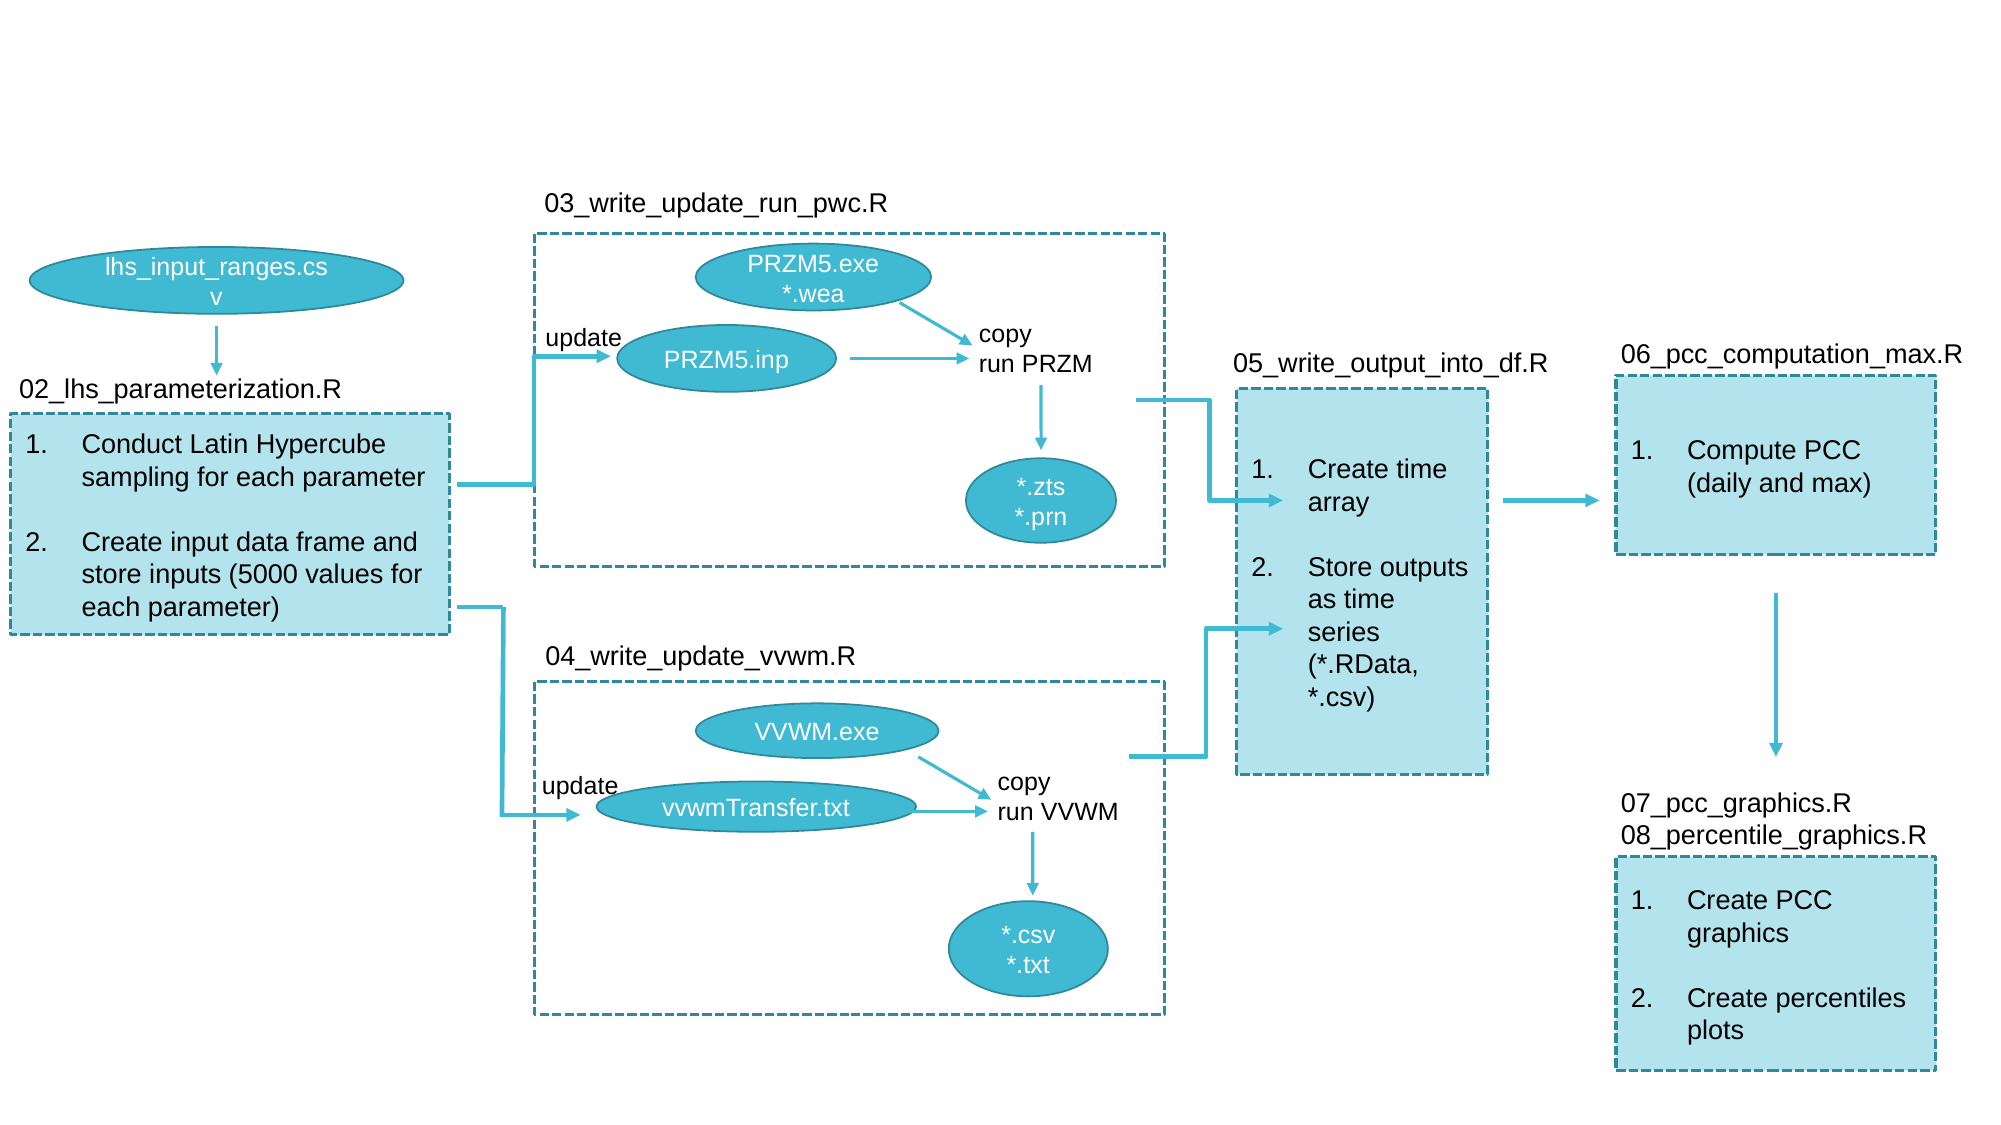

Probabilistic Model setup
03_write_update_run_pwc.R

PRZM5.exe
*.wea
lhs_input_ranges.csv
copy
run PRZM
update
PRZM5.inp
06_pcc_computation_max.R
05_write_output_into_df.R
02_lhs_parameterization.R
Compute PCC (daily and max)
Create time array

Store outputs as time series (*.RData, *.csv)
Conduct Latin Hypercube sampling for each parameter

Create input data frame and store inputs (5000 values for each parameter)
*.zts
*.prn
04_write_update_vvwm.R

VVWM.exe
copy
run VVWM
update
07_pcc_graphics.R
08_percentile_graphics.R
vvwmTransfer.txt
Create PCC graphics

Create percentiles plots
*.csv
*.txt